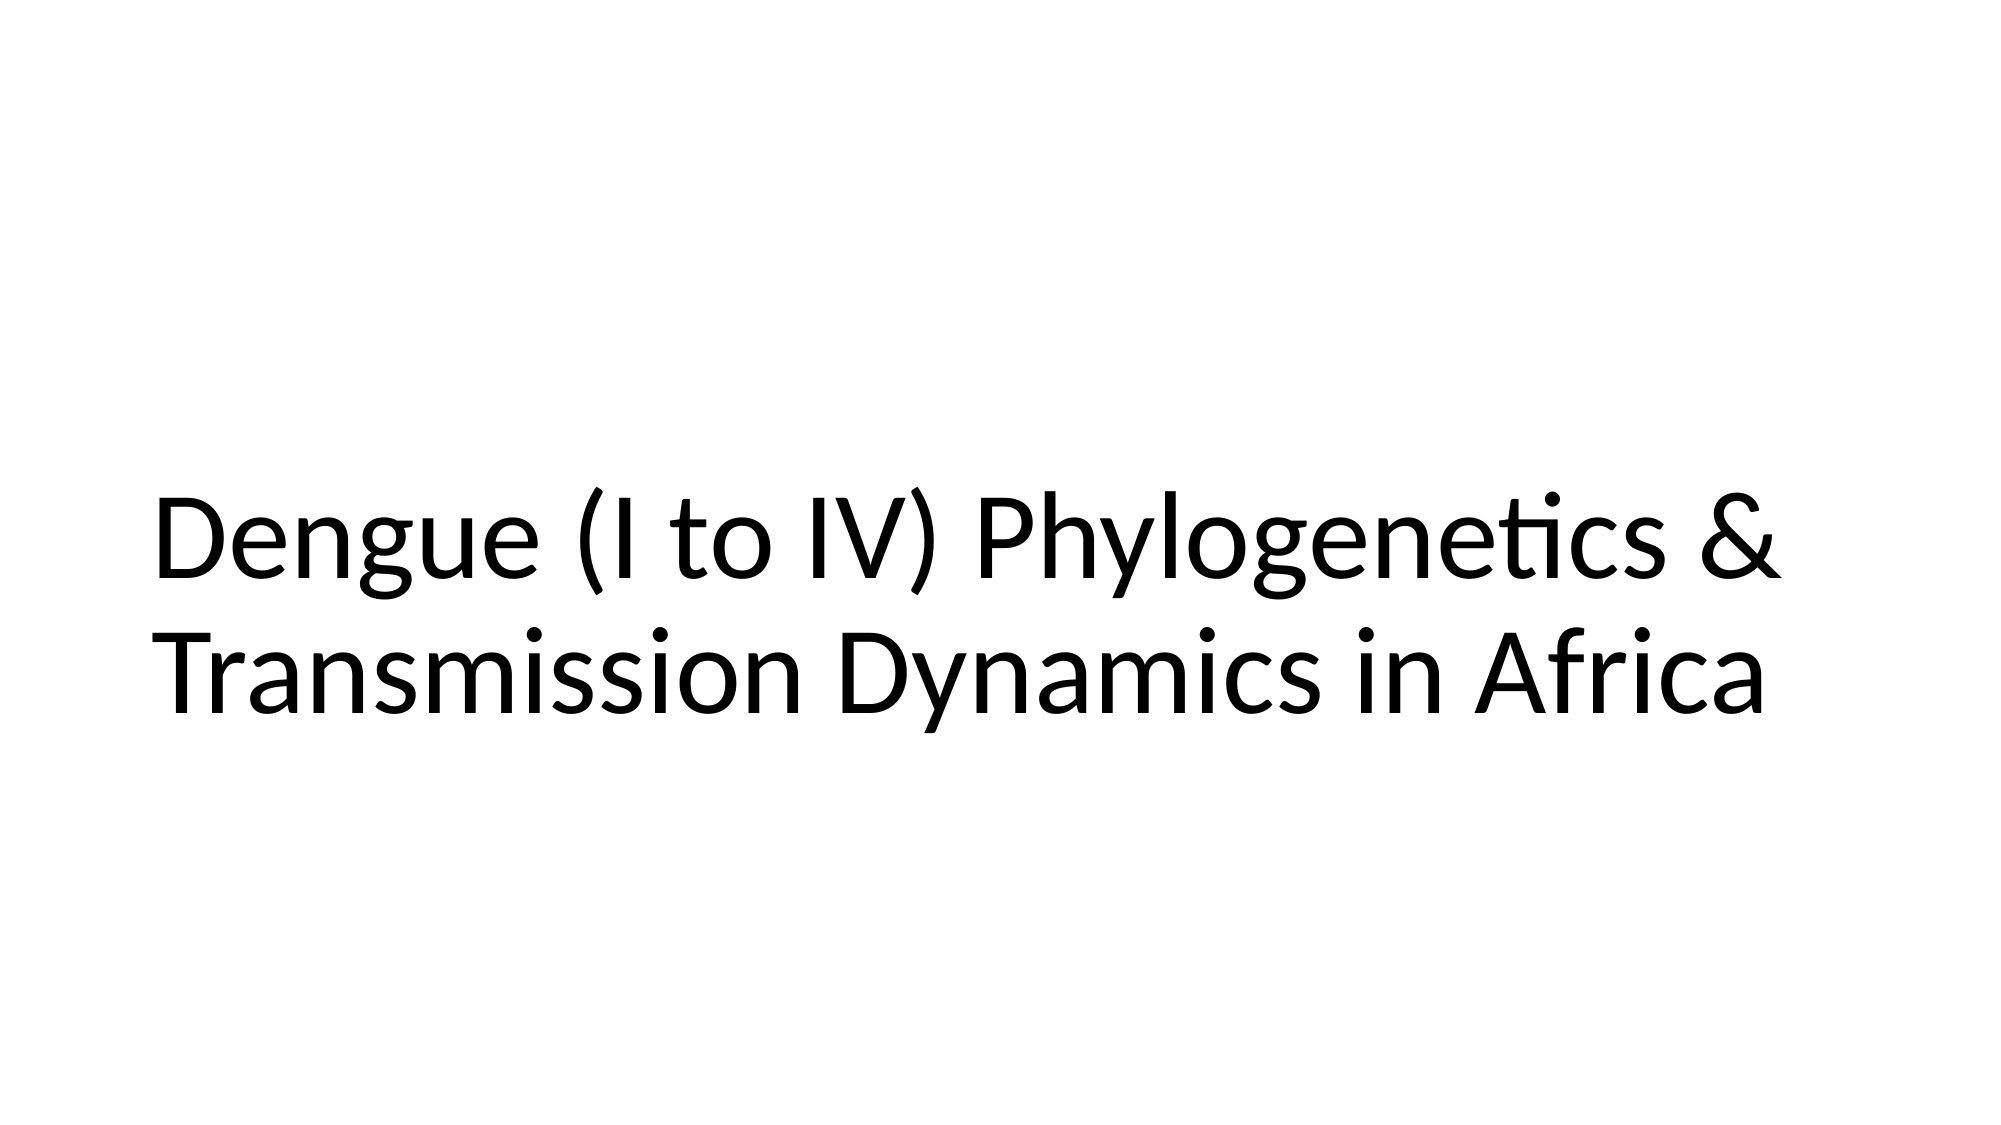

# Dengue (I to IV) Phylogenetics & Transmission Dynamics in Africa